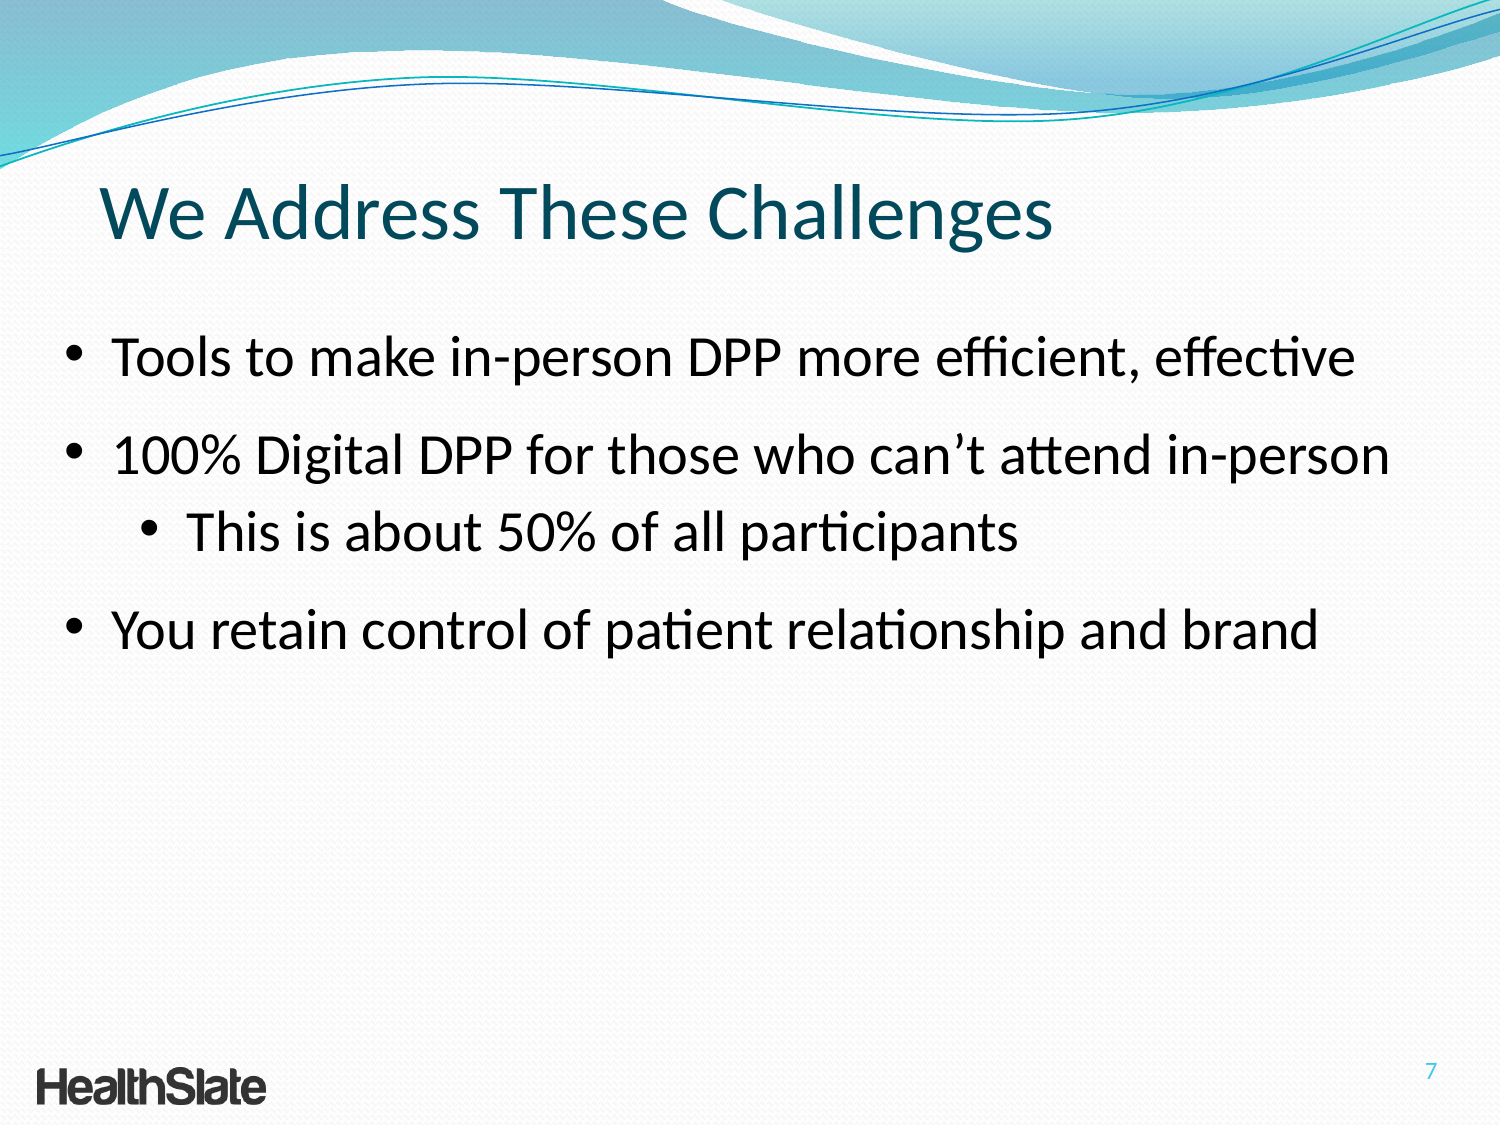

Tools to make in-person DPP more efficient, effective
100% Digital DPP for those who can’t attend in-person
This is about 50% of all participants
You retain control of patient relationship and brand

# We Address These Challenges
7